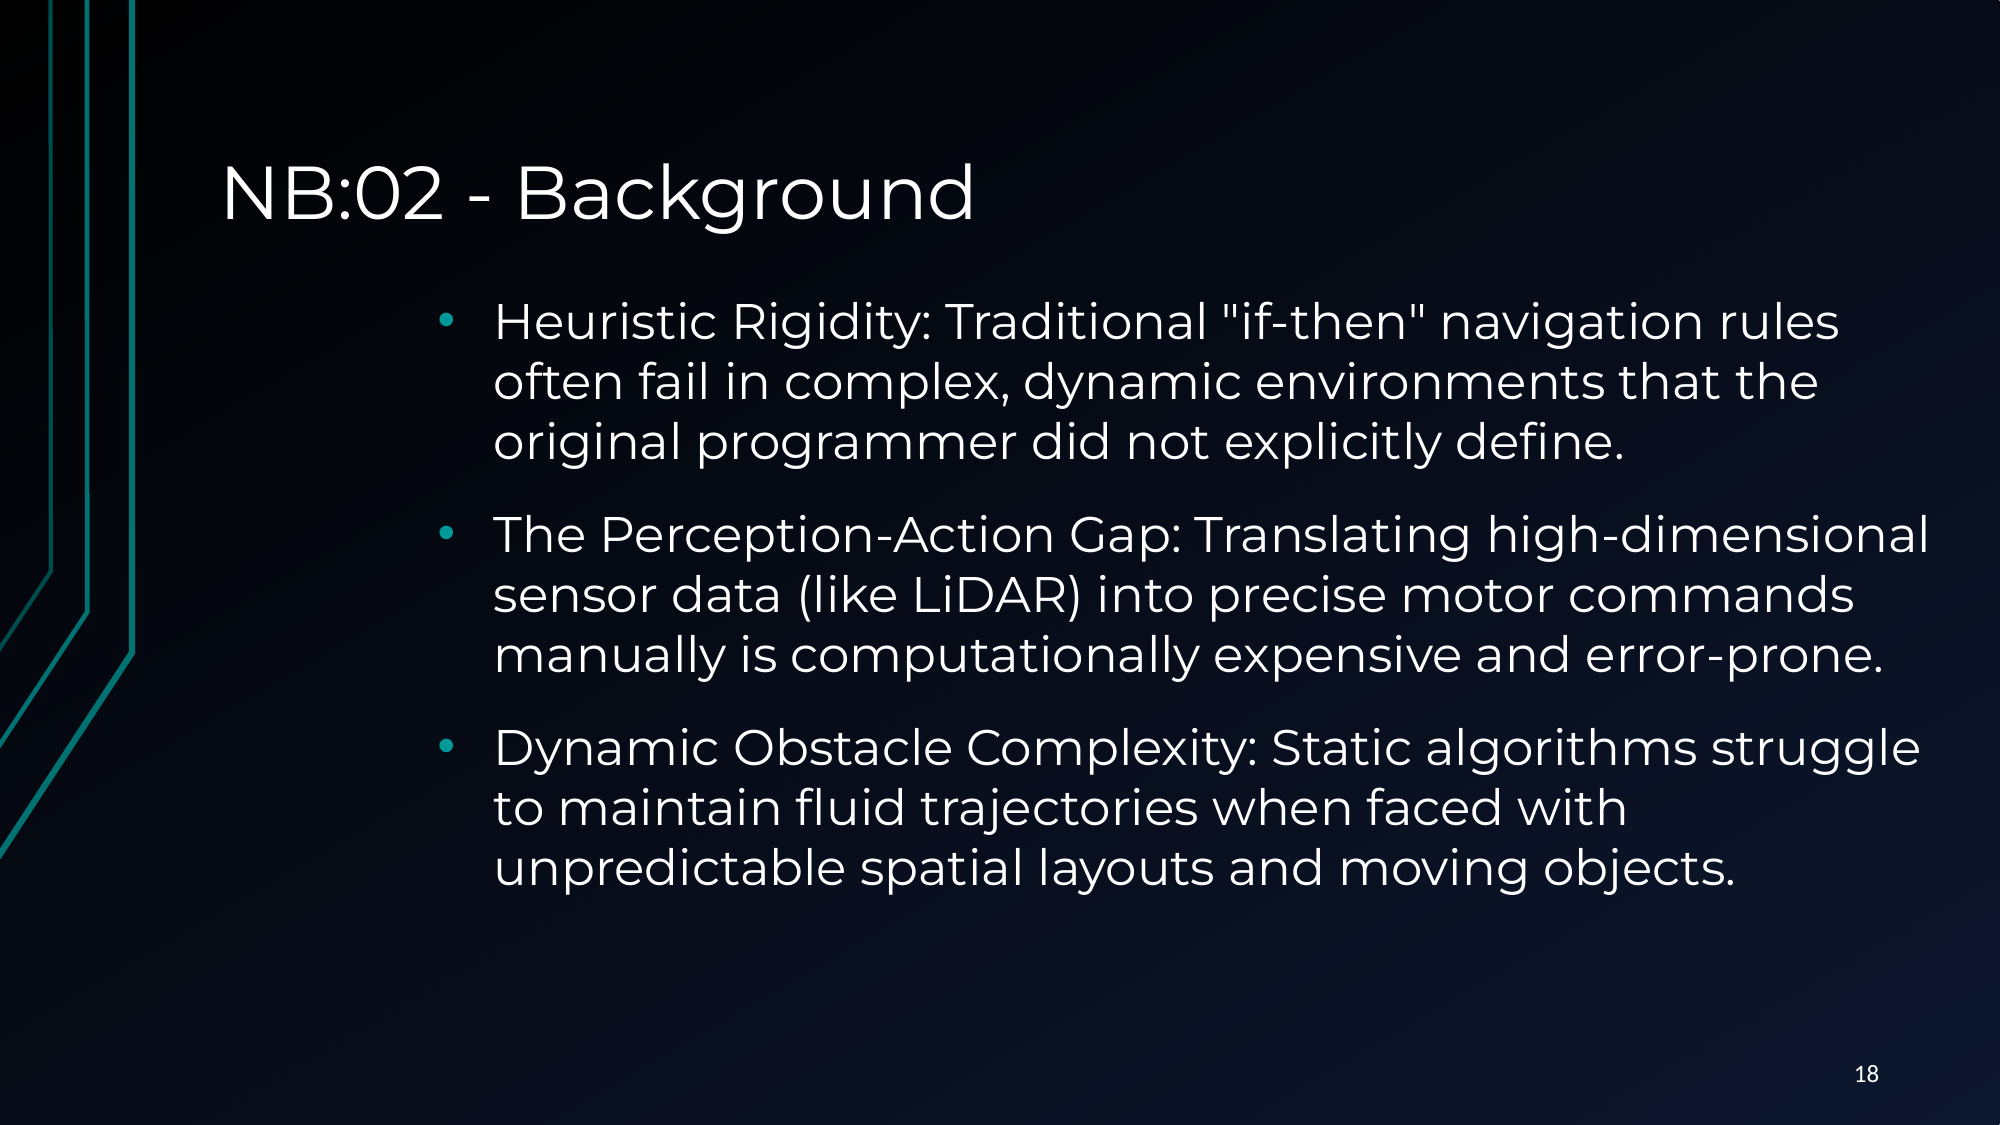

# NB:02 - Background
Heuristic Rigidity: Traditional "if-then" navigation rules often fail in complex, dynamic environments that the original programmer did not explicitly define.
The Perception-Action Gap: Translating high-dimensional sensor data (like LiDAR) into precise motor commands manually is computationally expensive and error-prone.
Dynamic Obstacle Complexity: Static algorithms struggle to maintain fluid trajectories when faced with unpredictable spatial layouts and moving objects.
18